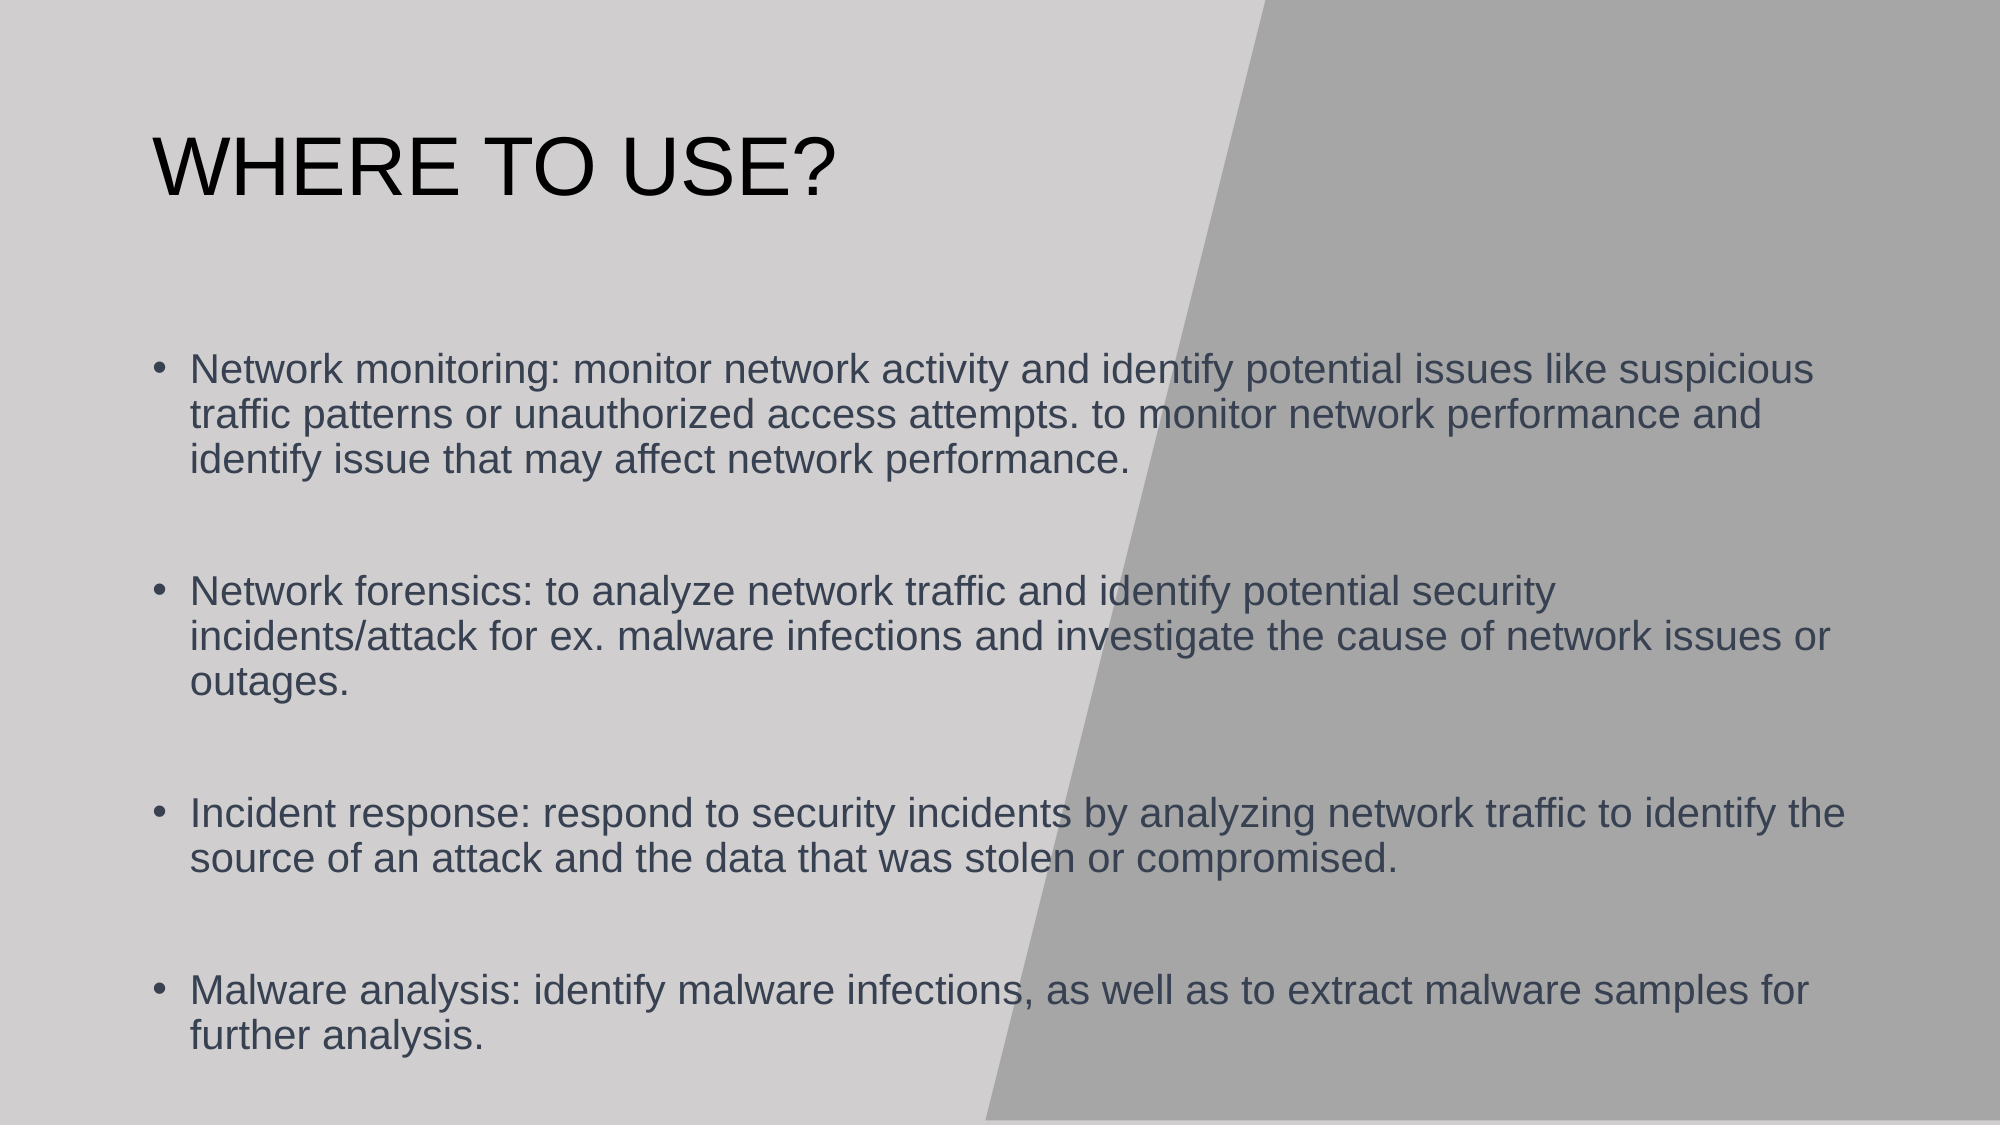

# WHERE TO USE?
Network monitoring: monitor network activity and identify potential issues like suspicious traffic patterns or unauthorized access attempts. to monitor network performance and identify issue that may affect network performance.

Network forensics: to analyze network traffic and identify potential security incidents/attack for ex. malware infections and investigate the cause of network issues or outages.

Incident response: respond to security incidents by analyzing network traffic to identify the source of an attack and the data that was stolen or compromised.

Malware analysis: identify malware infections, as well as to extract malware samples for further analysis.